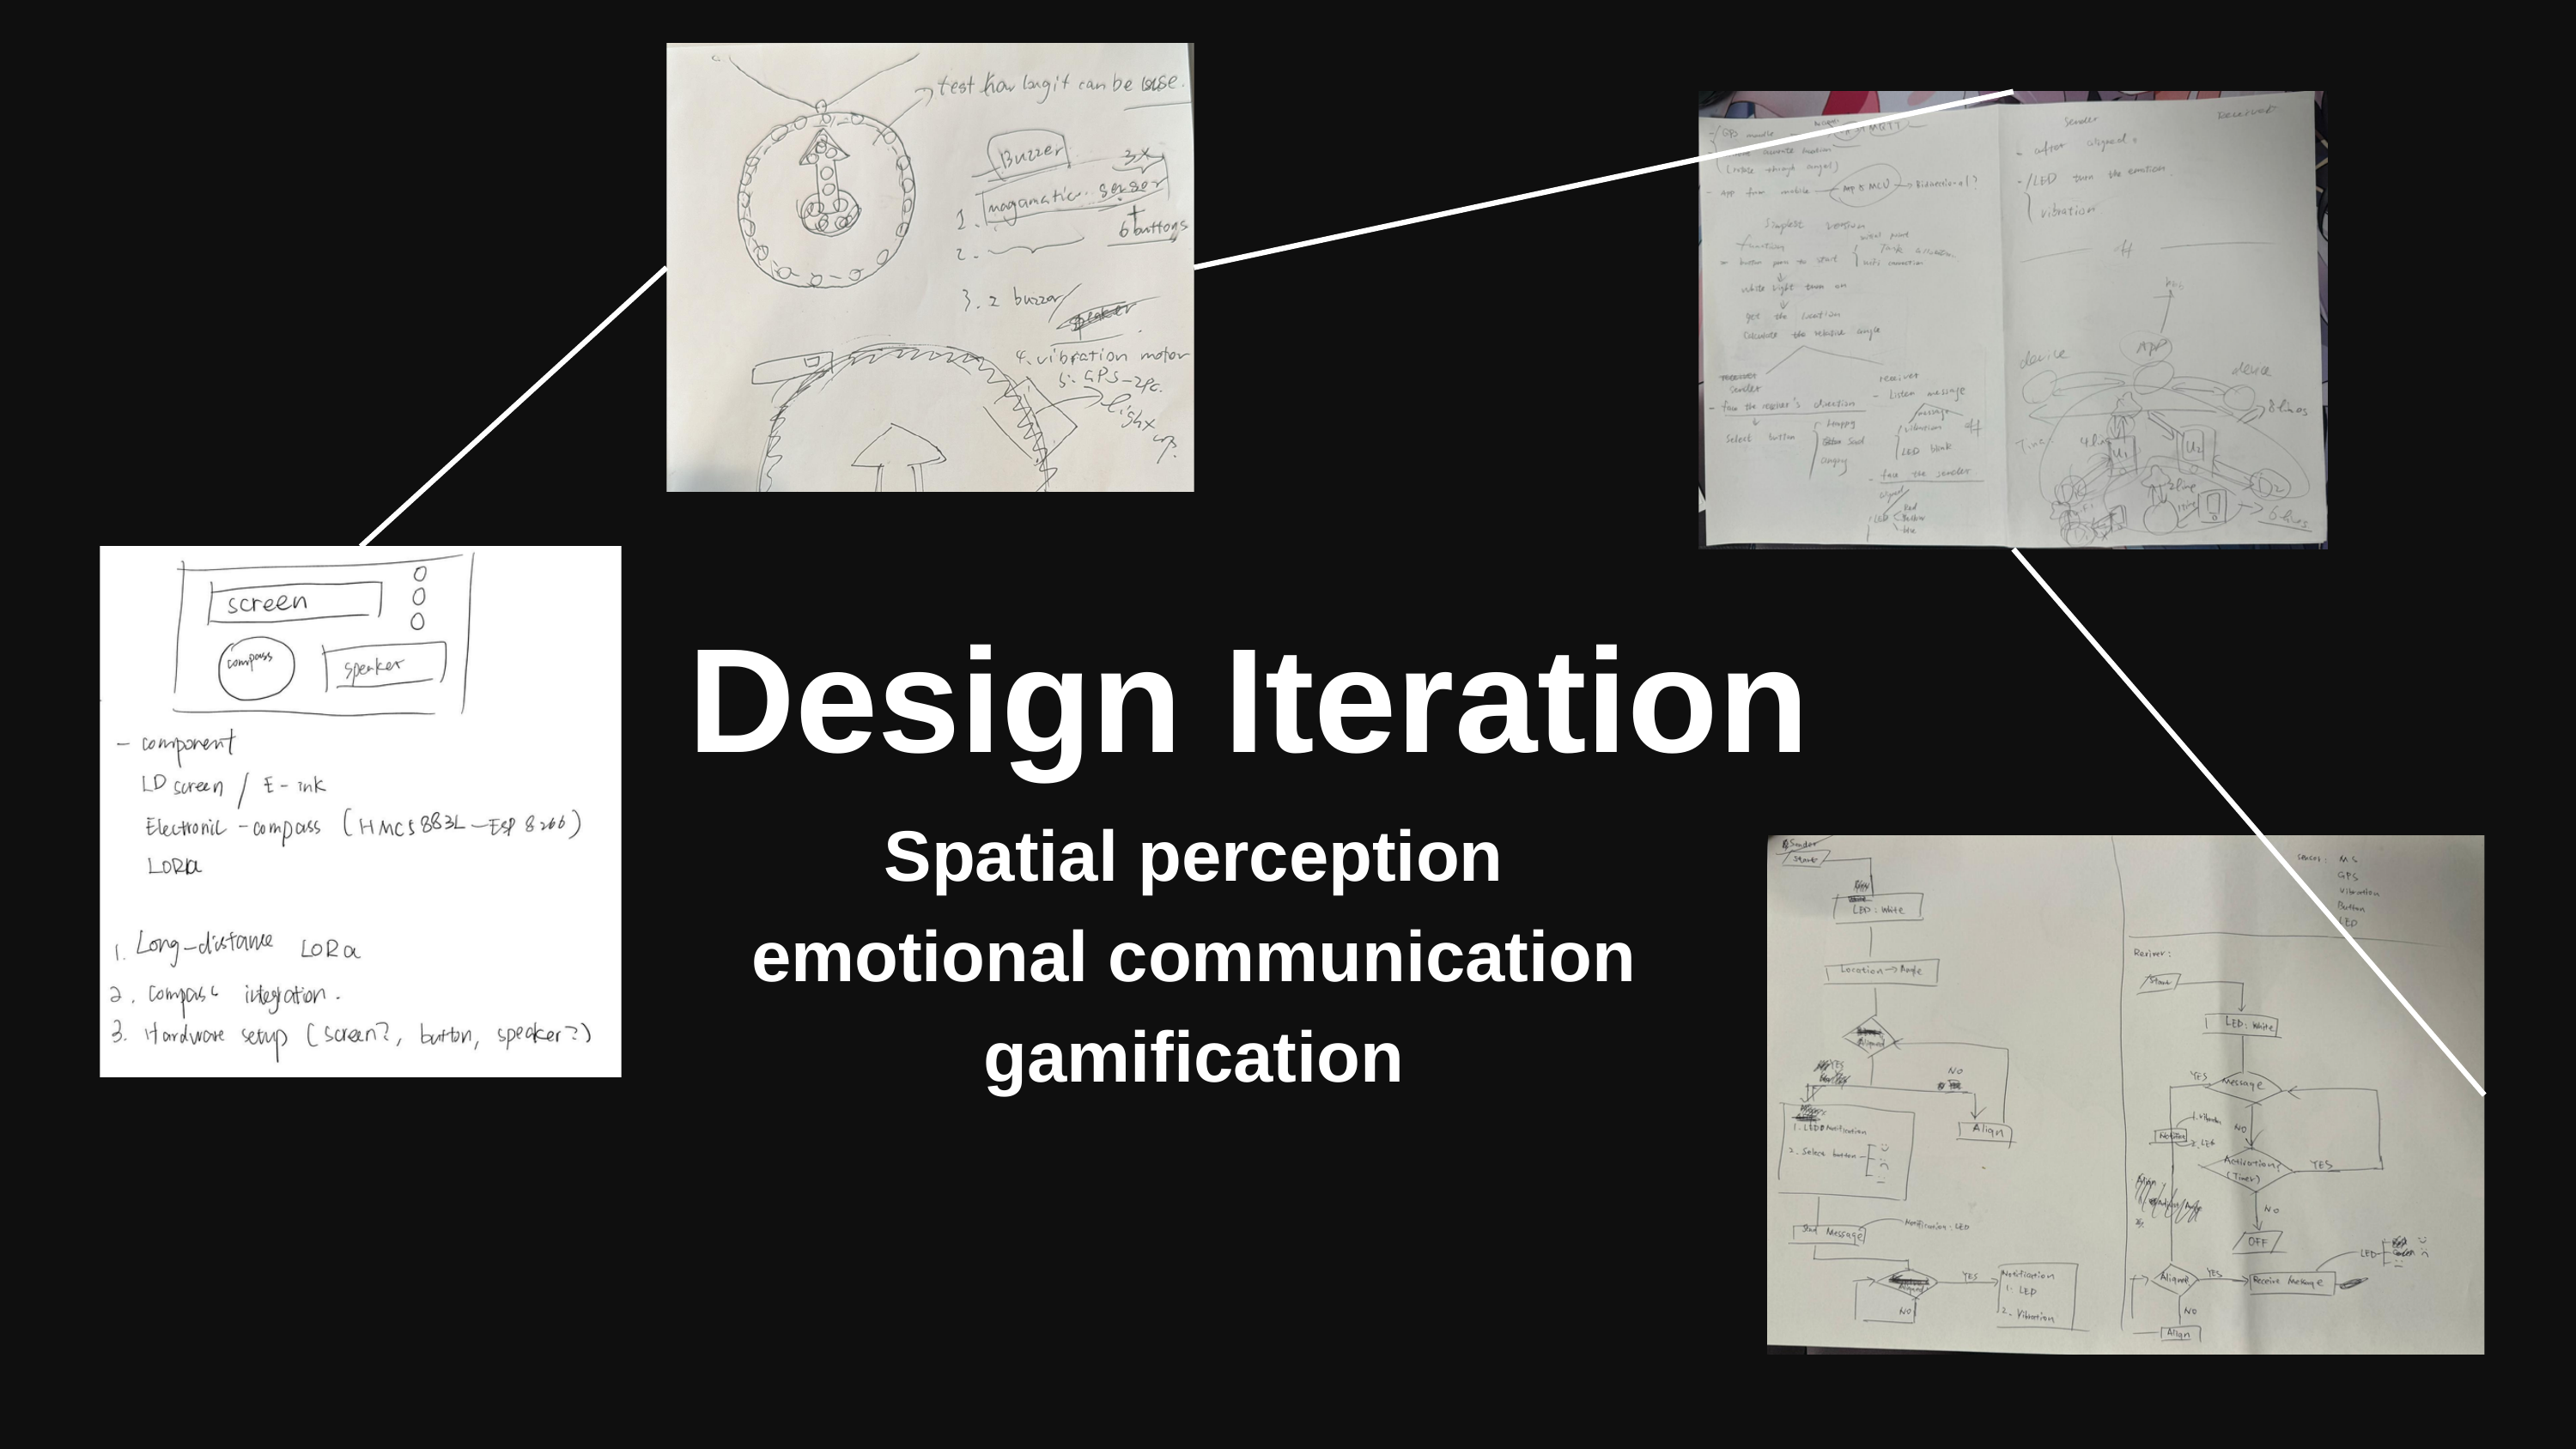

Design Iteration
Spatial perception
emotional communication
gamification